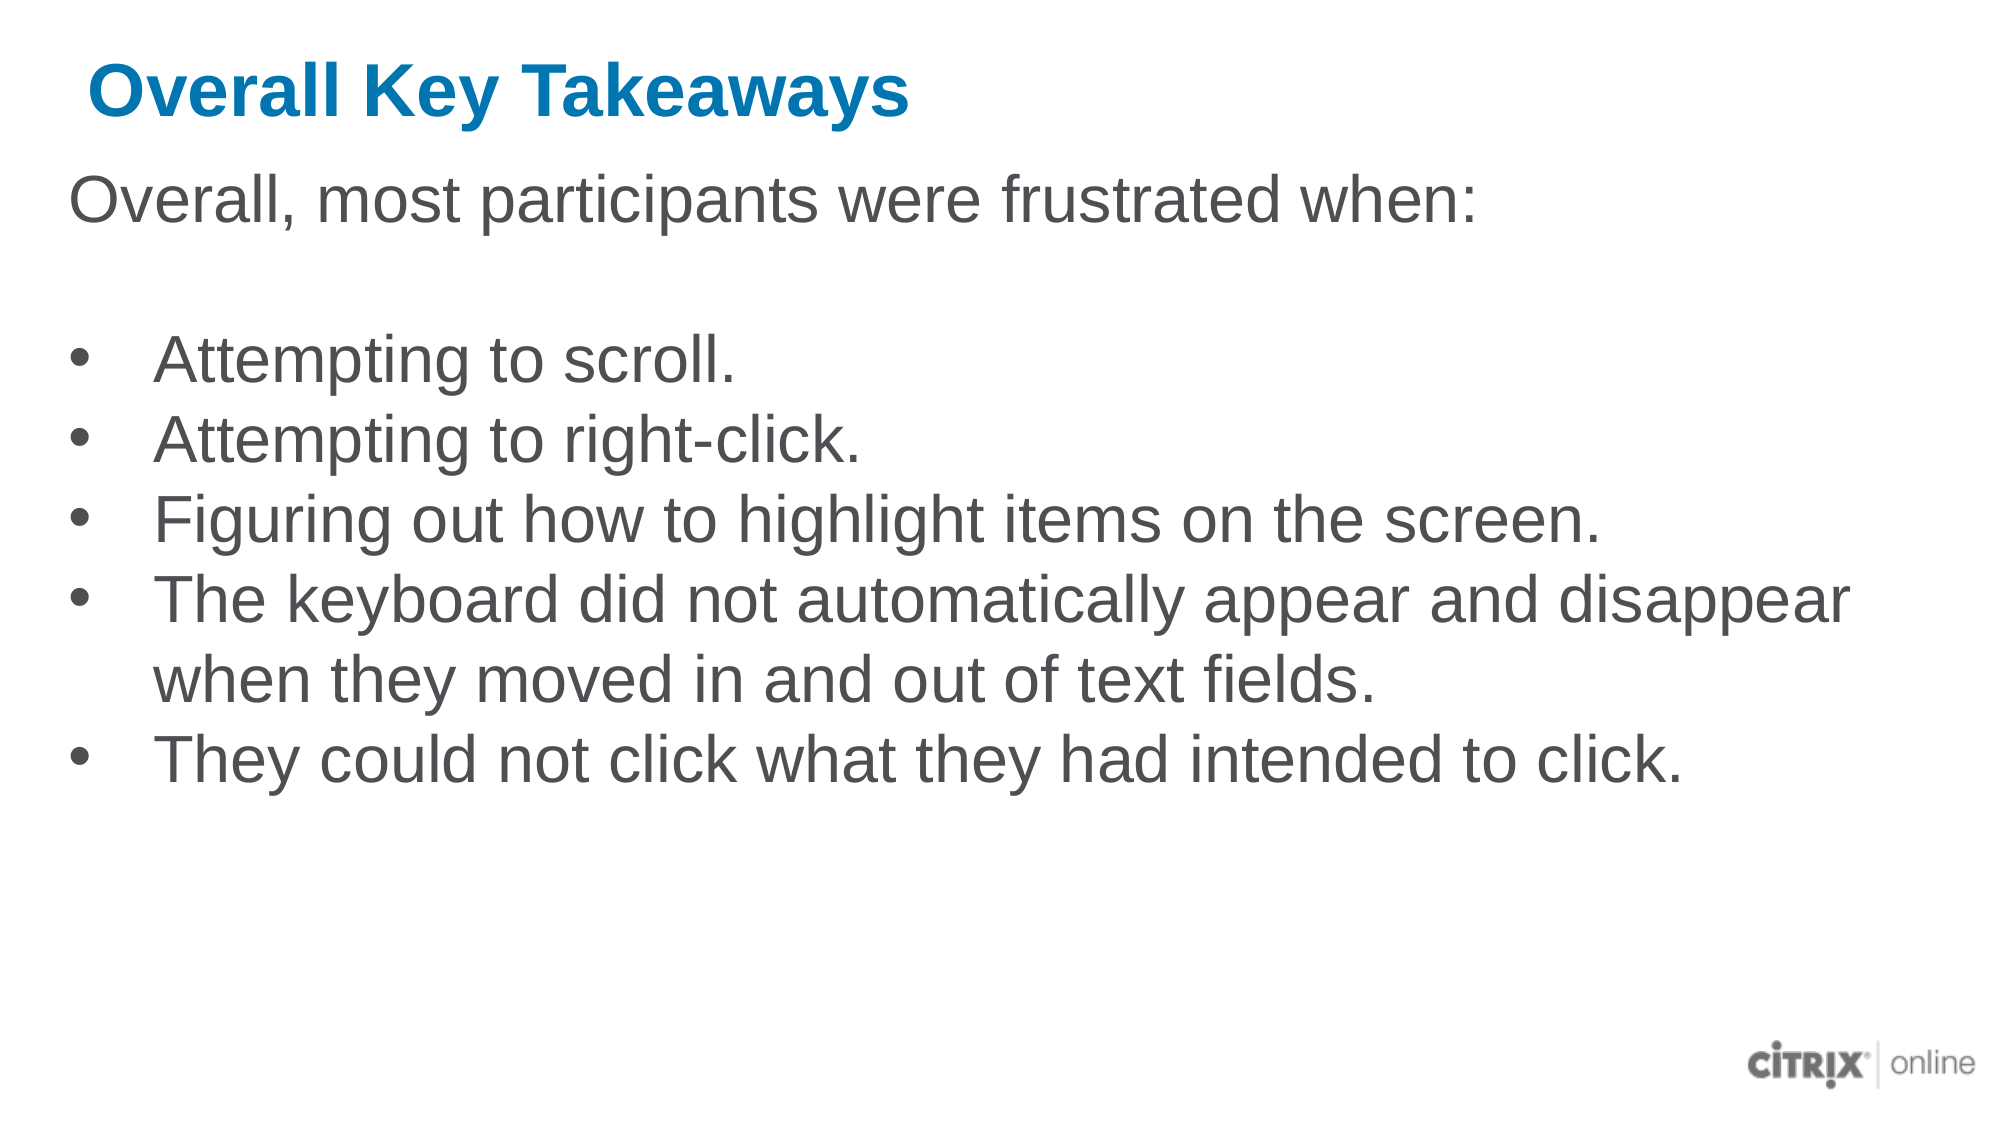

Overall Key Takeaways
Overall, most participants were frustrated when:

Attempting to scroll.
Attempting to right-click.
Figuring out how to highlight items on the screen.
The keyboard did not automatically appear and disappear when they moved in and out of text fields.
They could not click what they had intended to click.